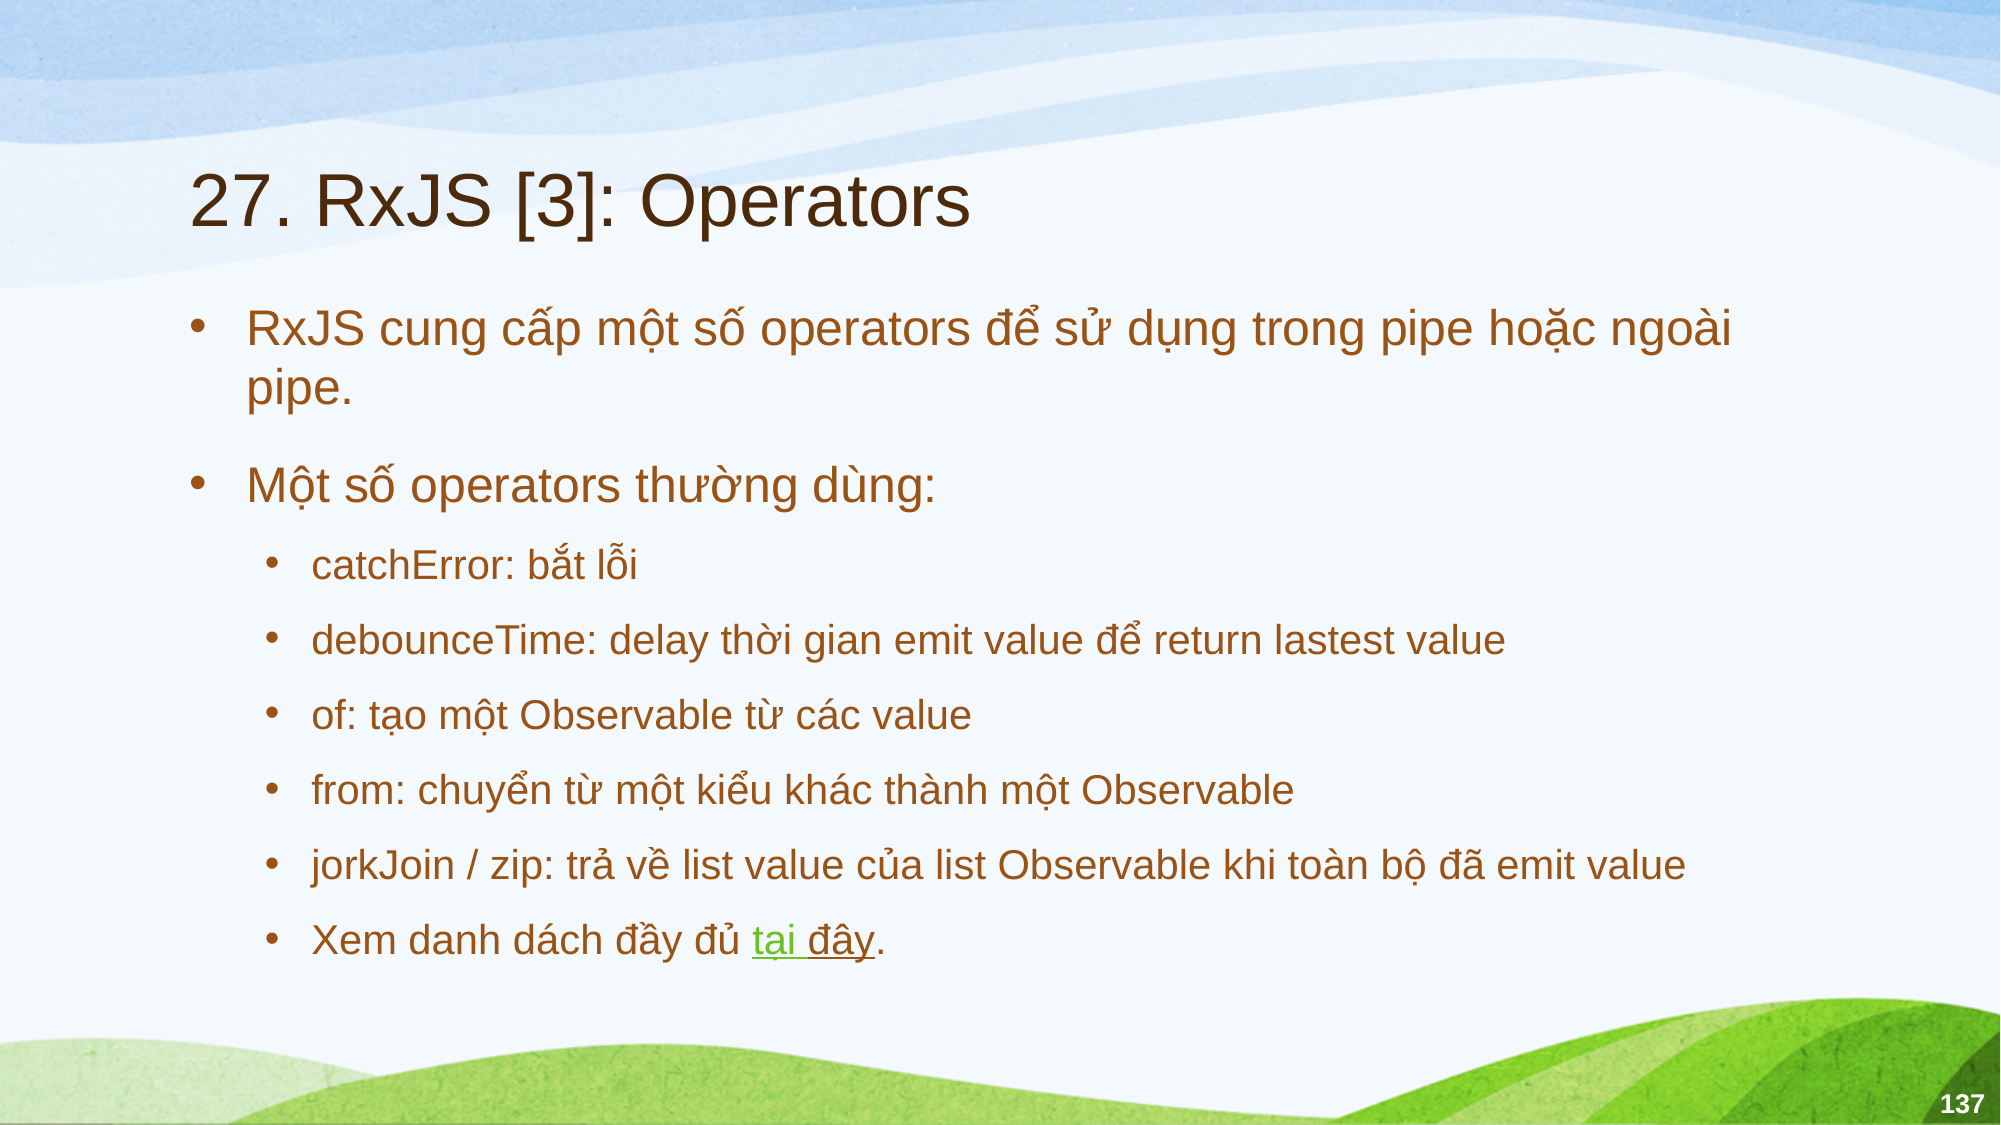

# 27. RxJS [3]: Operators
RxJS cung cấp một số operators để sử dụng trong pipe hoặc ngoài pipe.
Một số operators thường dùng:
catchError: bắt lỗi
debounceTime: delay thời gian emit value để return lastest value
of: tạo một Observable từ các value
from: chuyển từ một kiểu khác thành một Observable
jorkJoin / zip: trả về list value của list Observable khi toàn bộ đã emit value
Xem danh dách đầy đủ tại đây.
137